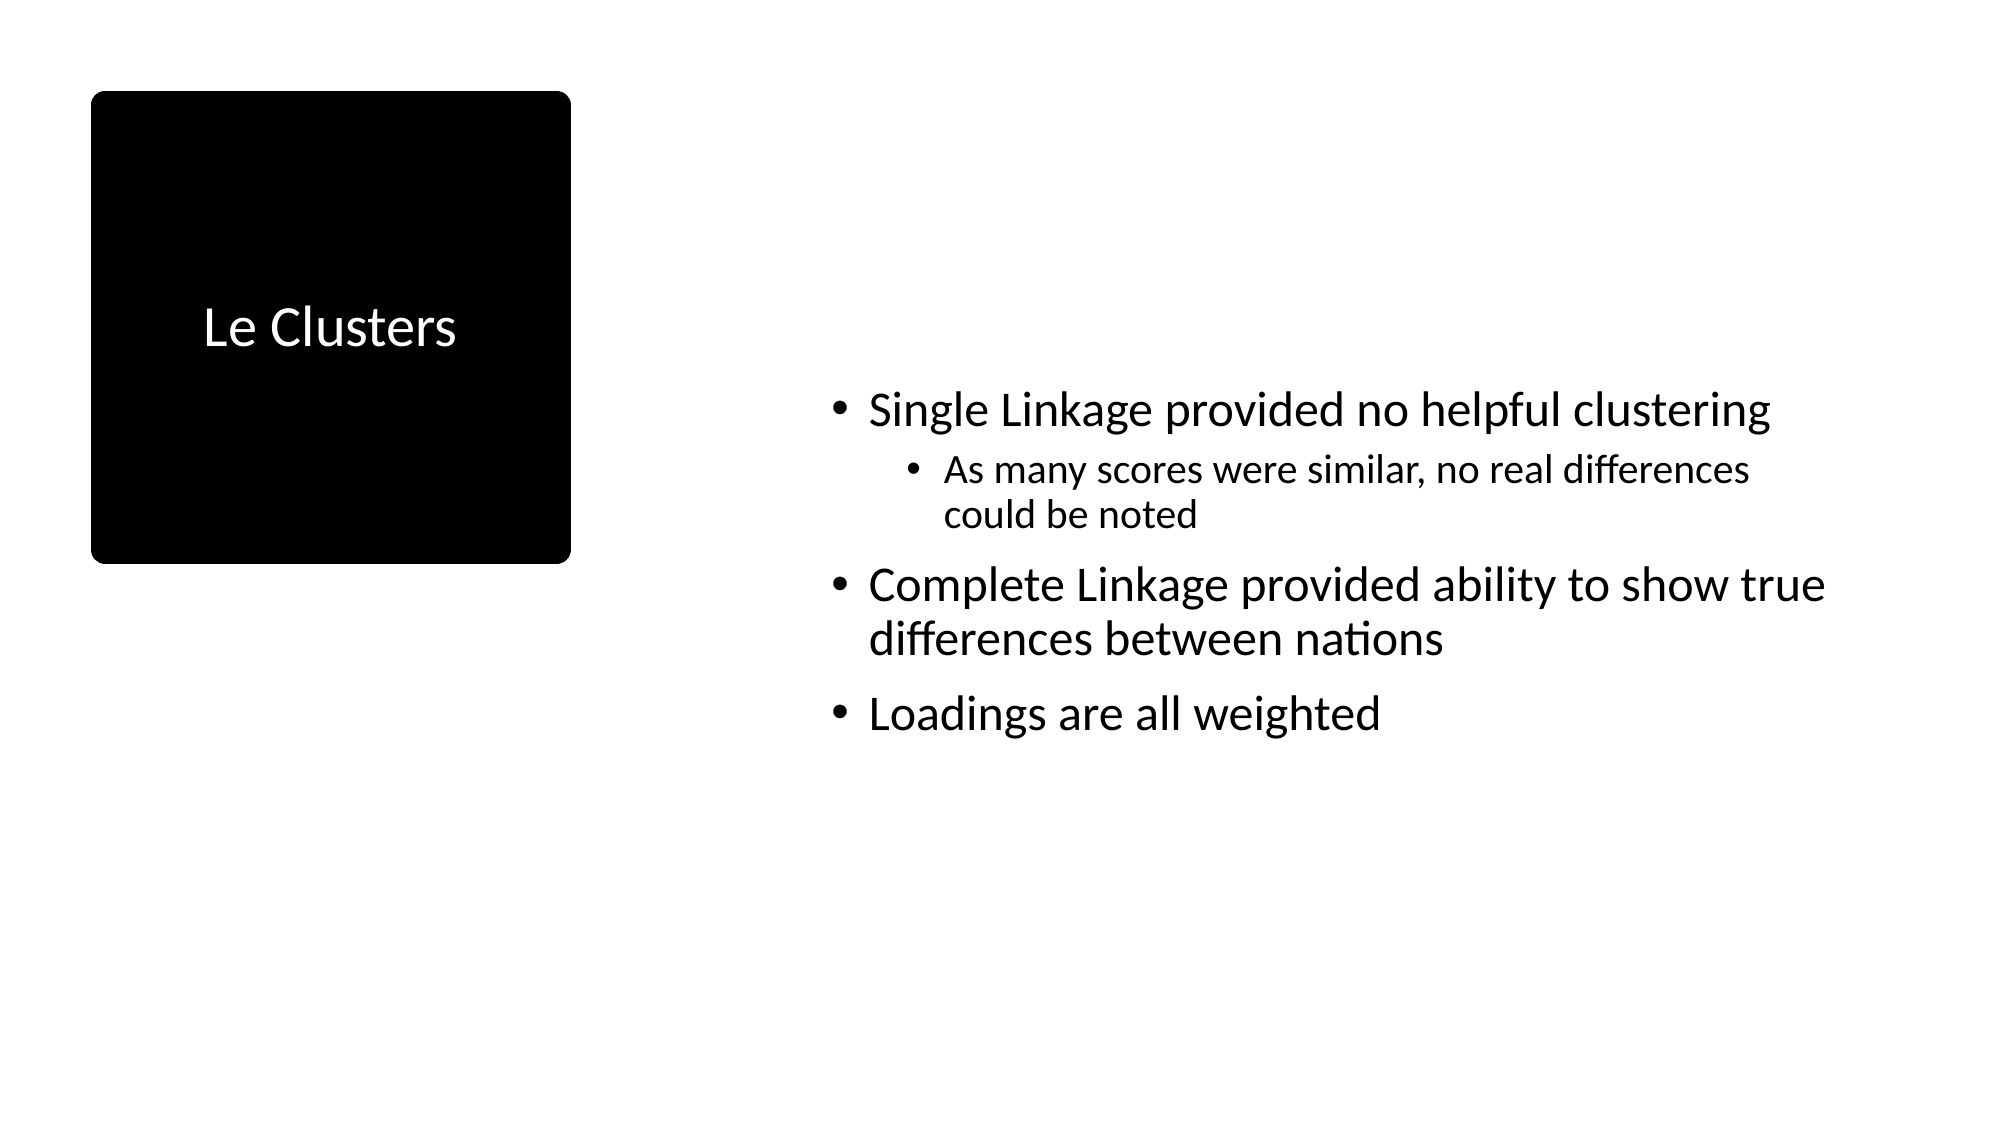

# Le Clusters
Single Linkage provided no helpful clustering
As many scores were similar, no real differences could be noted
Complete Linkage provided ability to show true differences between nations
Loadings are all weighted